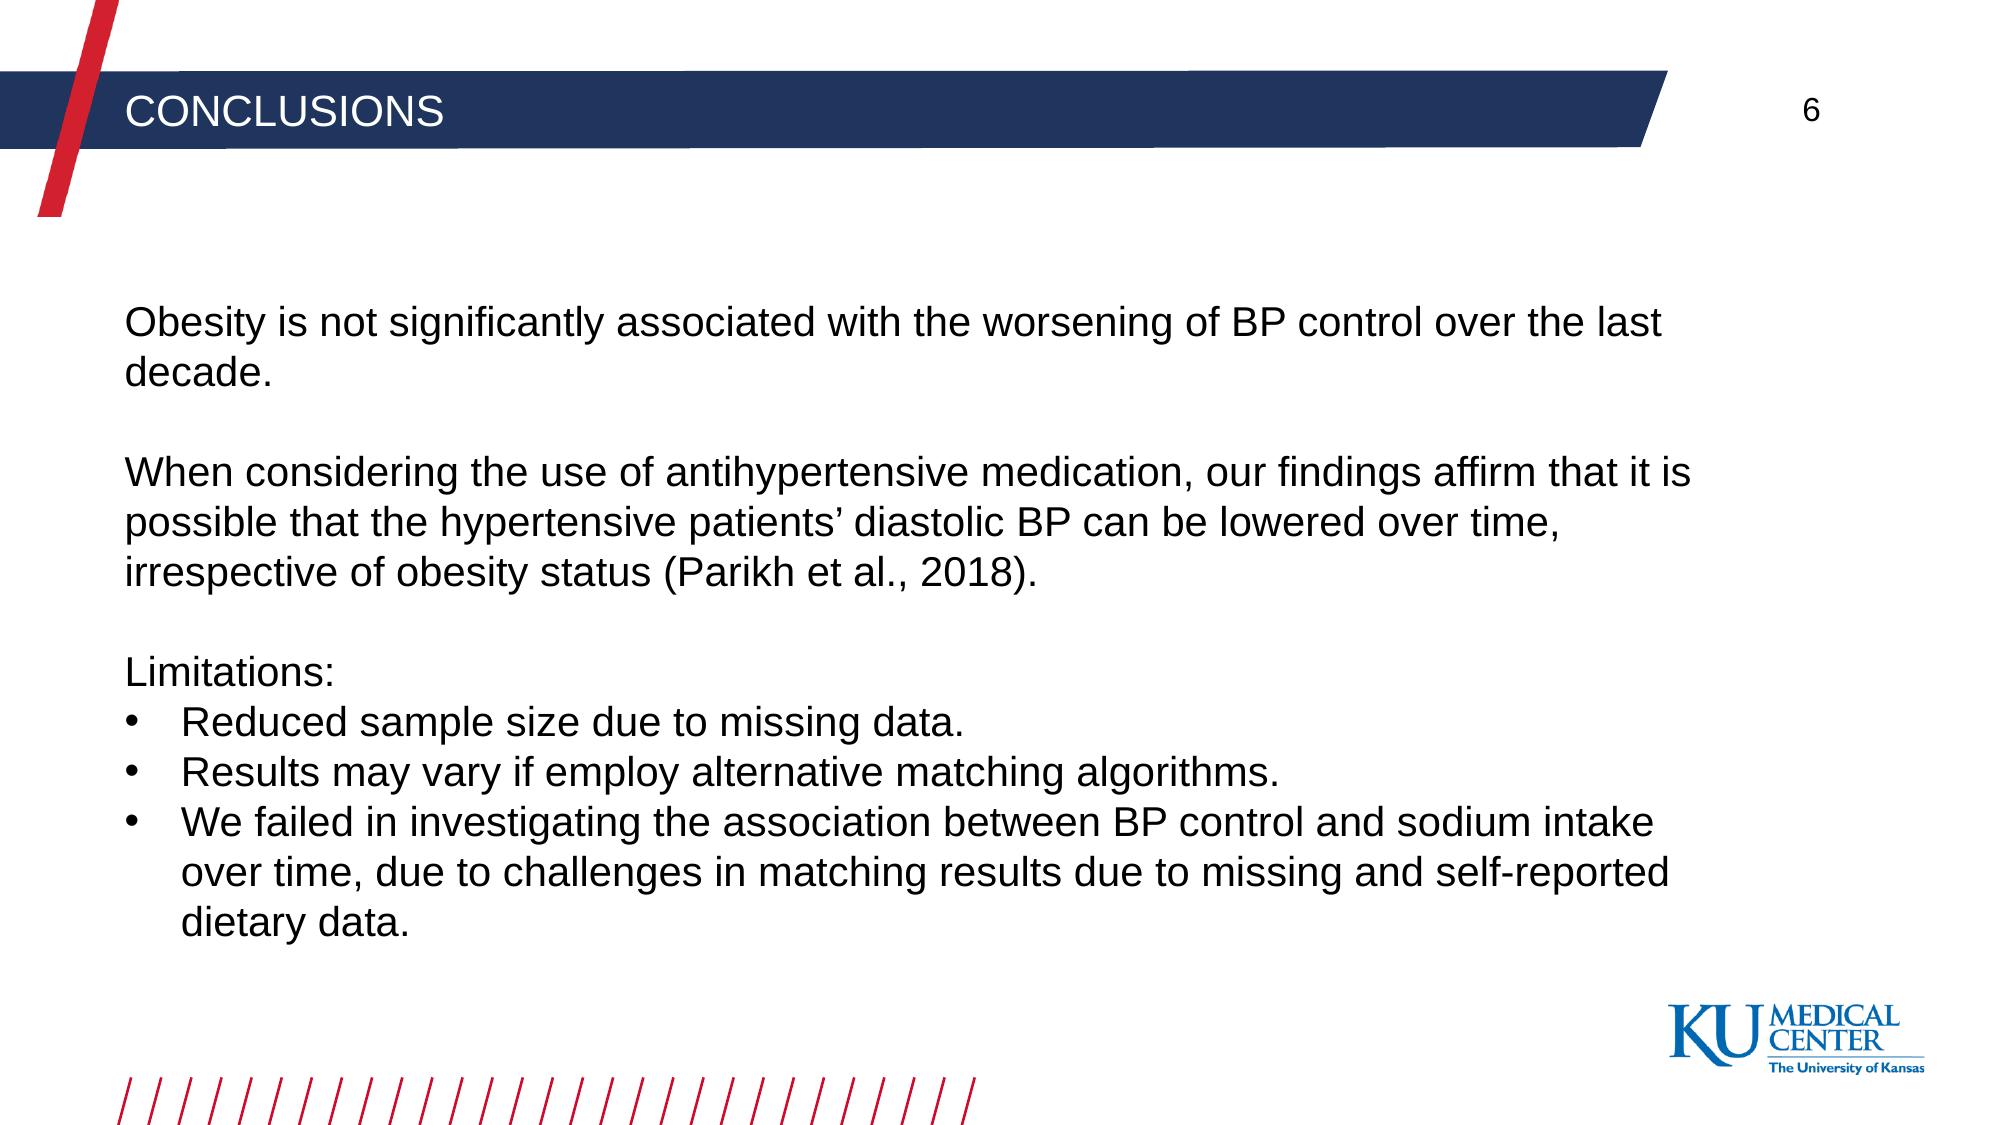

CONCLUSIONS
6
Obesity is not significantly associated with the worsening of BP control over the last decade.

When considering the use of antihypertensive medication, our findings affirm that it is possible that the hypertensive patients’ diastolic BP can be lowered over time, irrespective of obesity status (Parikh et al., 2018).

Limitations:
Reduced sample size due to missing data.
Results may vary if employ alternative matching algorithms.
We failed in investigating the association between BP control and sodium intake over time, due to challenges in matching results due to missing and self-reported dietary data.